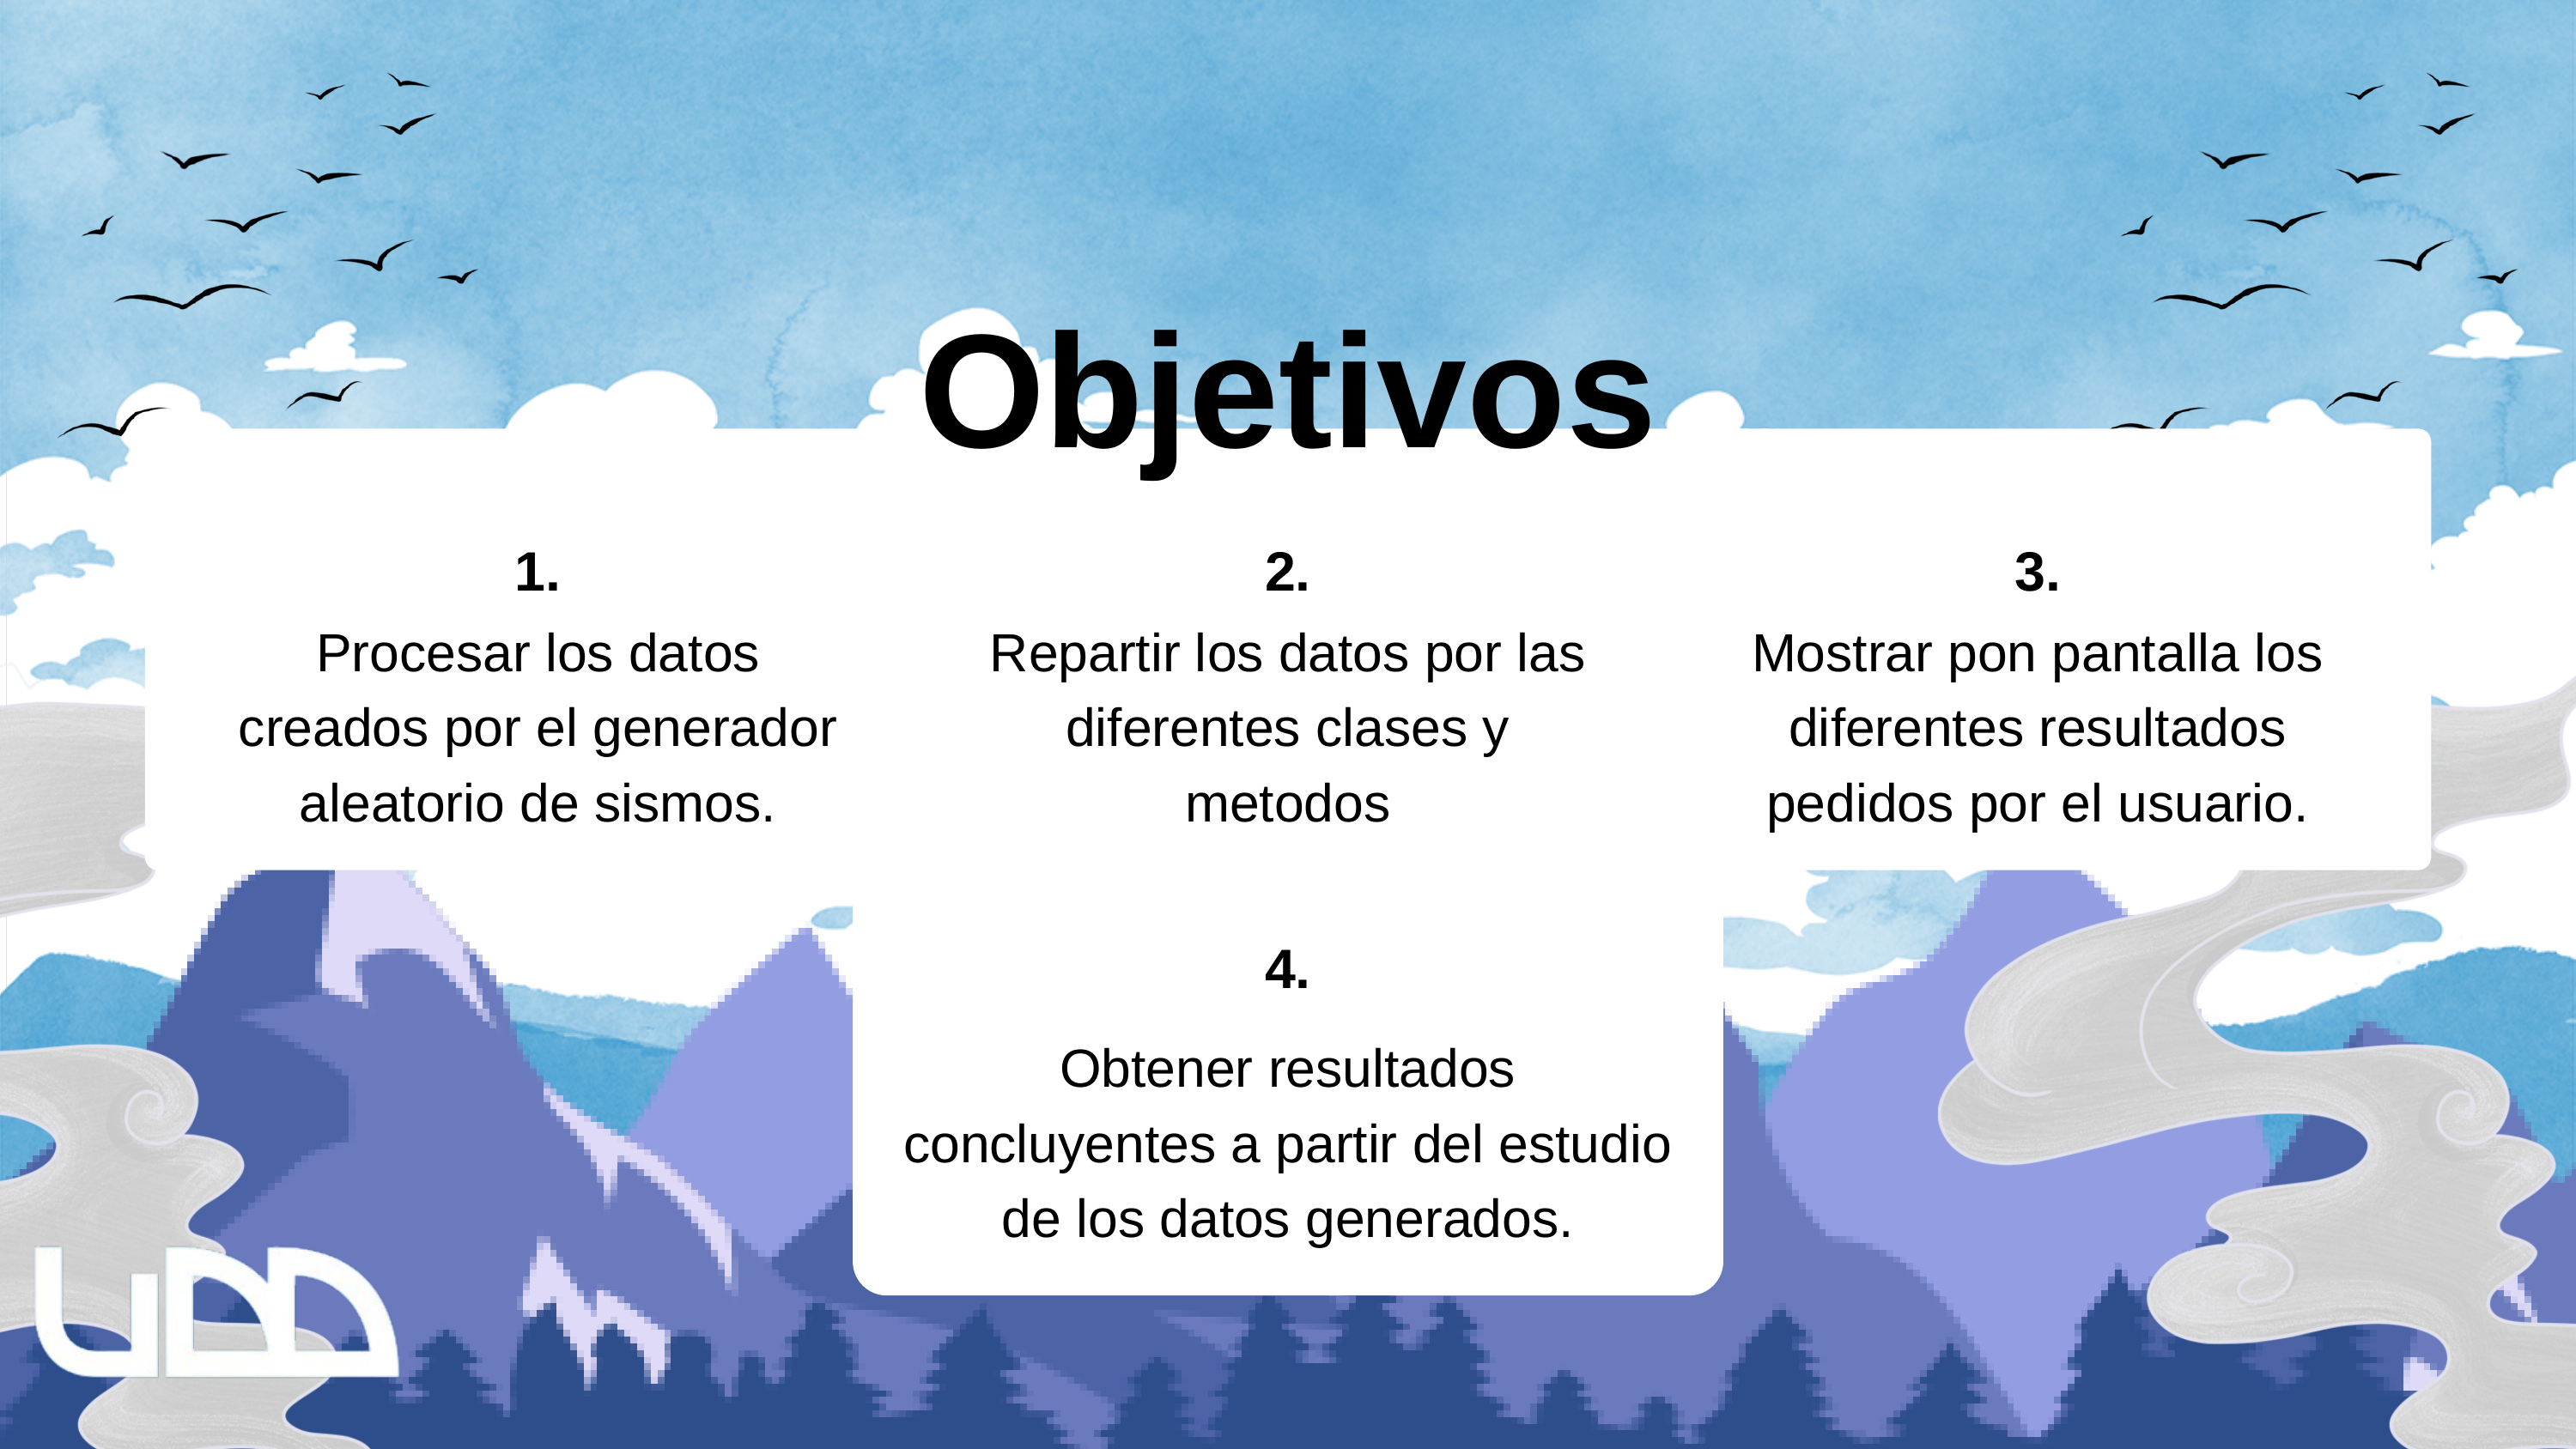

Objetivos

1.
2.
3.
Procesar los datos creados por el generador aleatorio de sismos.
Repartir los datos por las diferentes clases y metodos
Mostrar pon pantalla los diferentes resultados pedidos por el usuario.

4.
Obtener resultados concluyentes a partir del estudio de los datos generados.